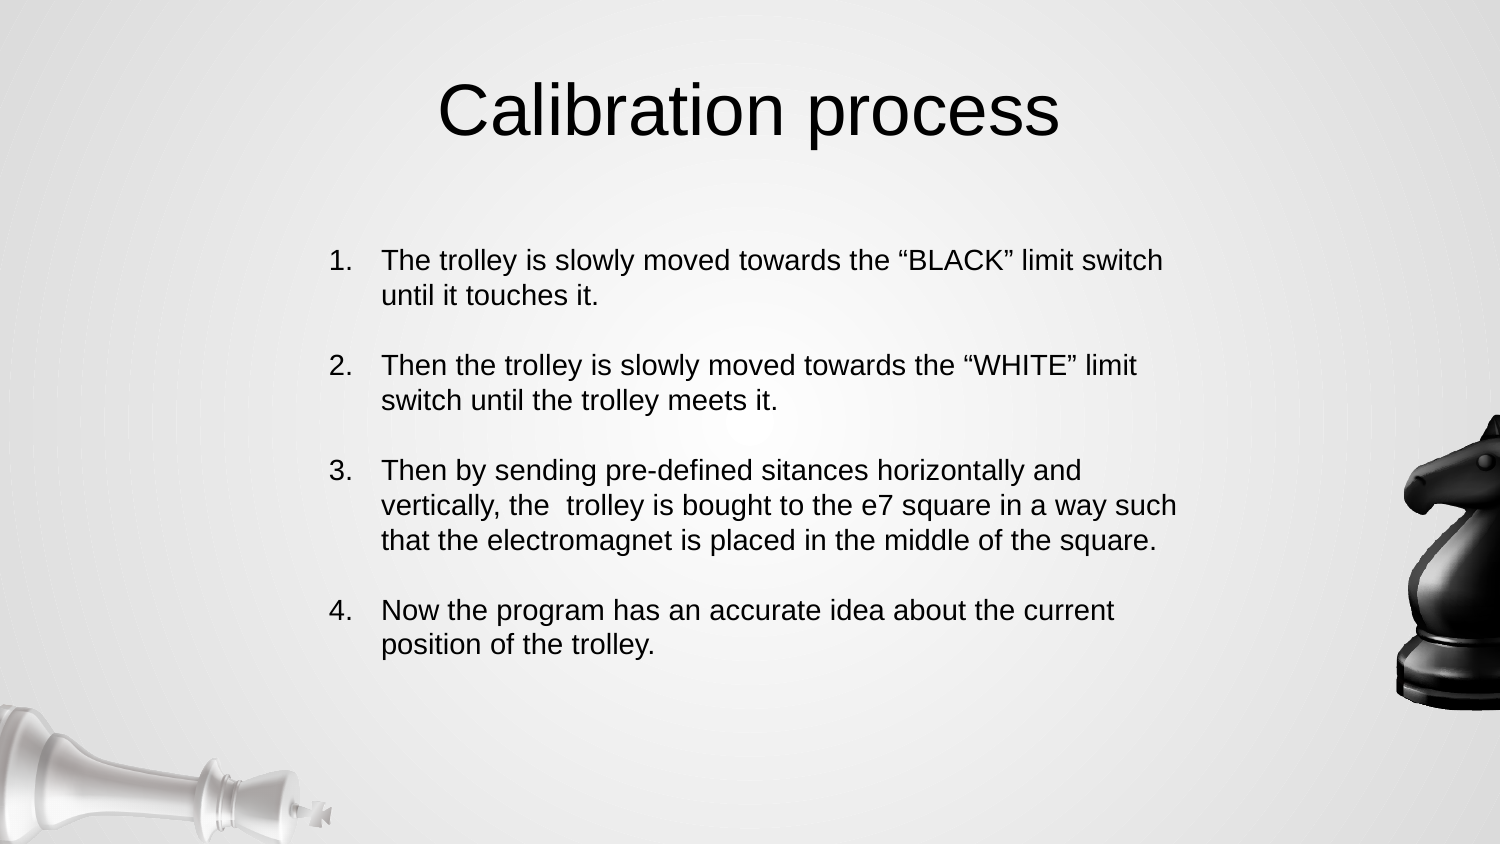

# Calibration process
The trolley is slowly moved towards the “BLACK” limit switch until it touches it.

Then the trolley is slowly moved towards the “WHITE” limit switch until the trolley meets it.

Then by sending pre-defined sitances horizontally and vertically, the  trolley is bought to the e7 square in a way such that the electromagnet is placed in the middle of the square.

Now the program has an accurate idea about the current position of the trolley.